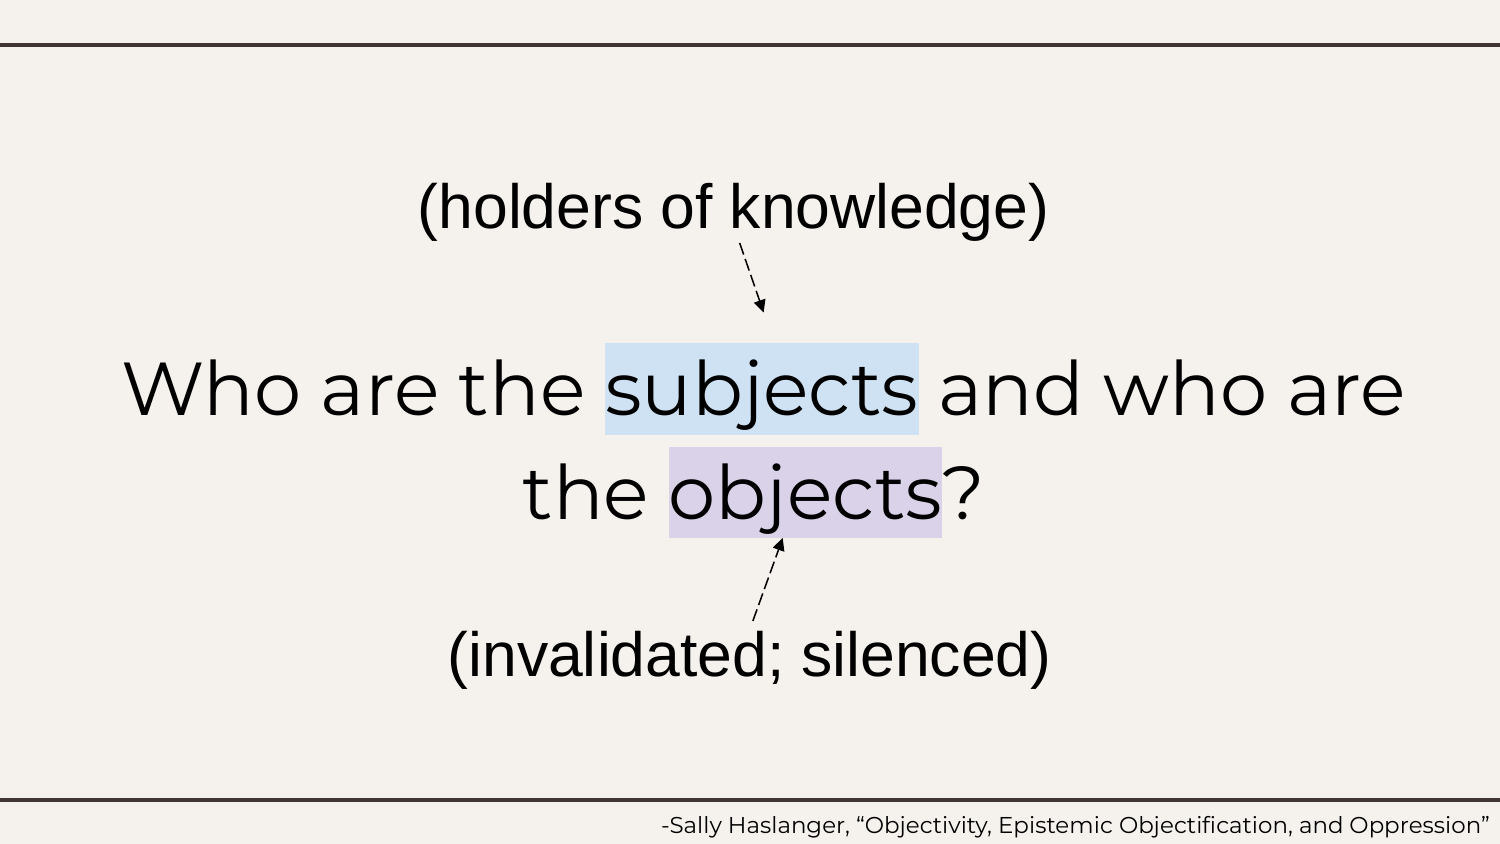

# (holders of knowledge)
Who are the subjects and who are the objects?
(invalidated; silenced)
-Sally Haslanger, “Objectivity, Epistemic Objectification, and Oppression”